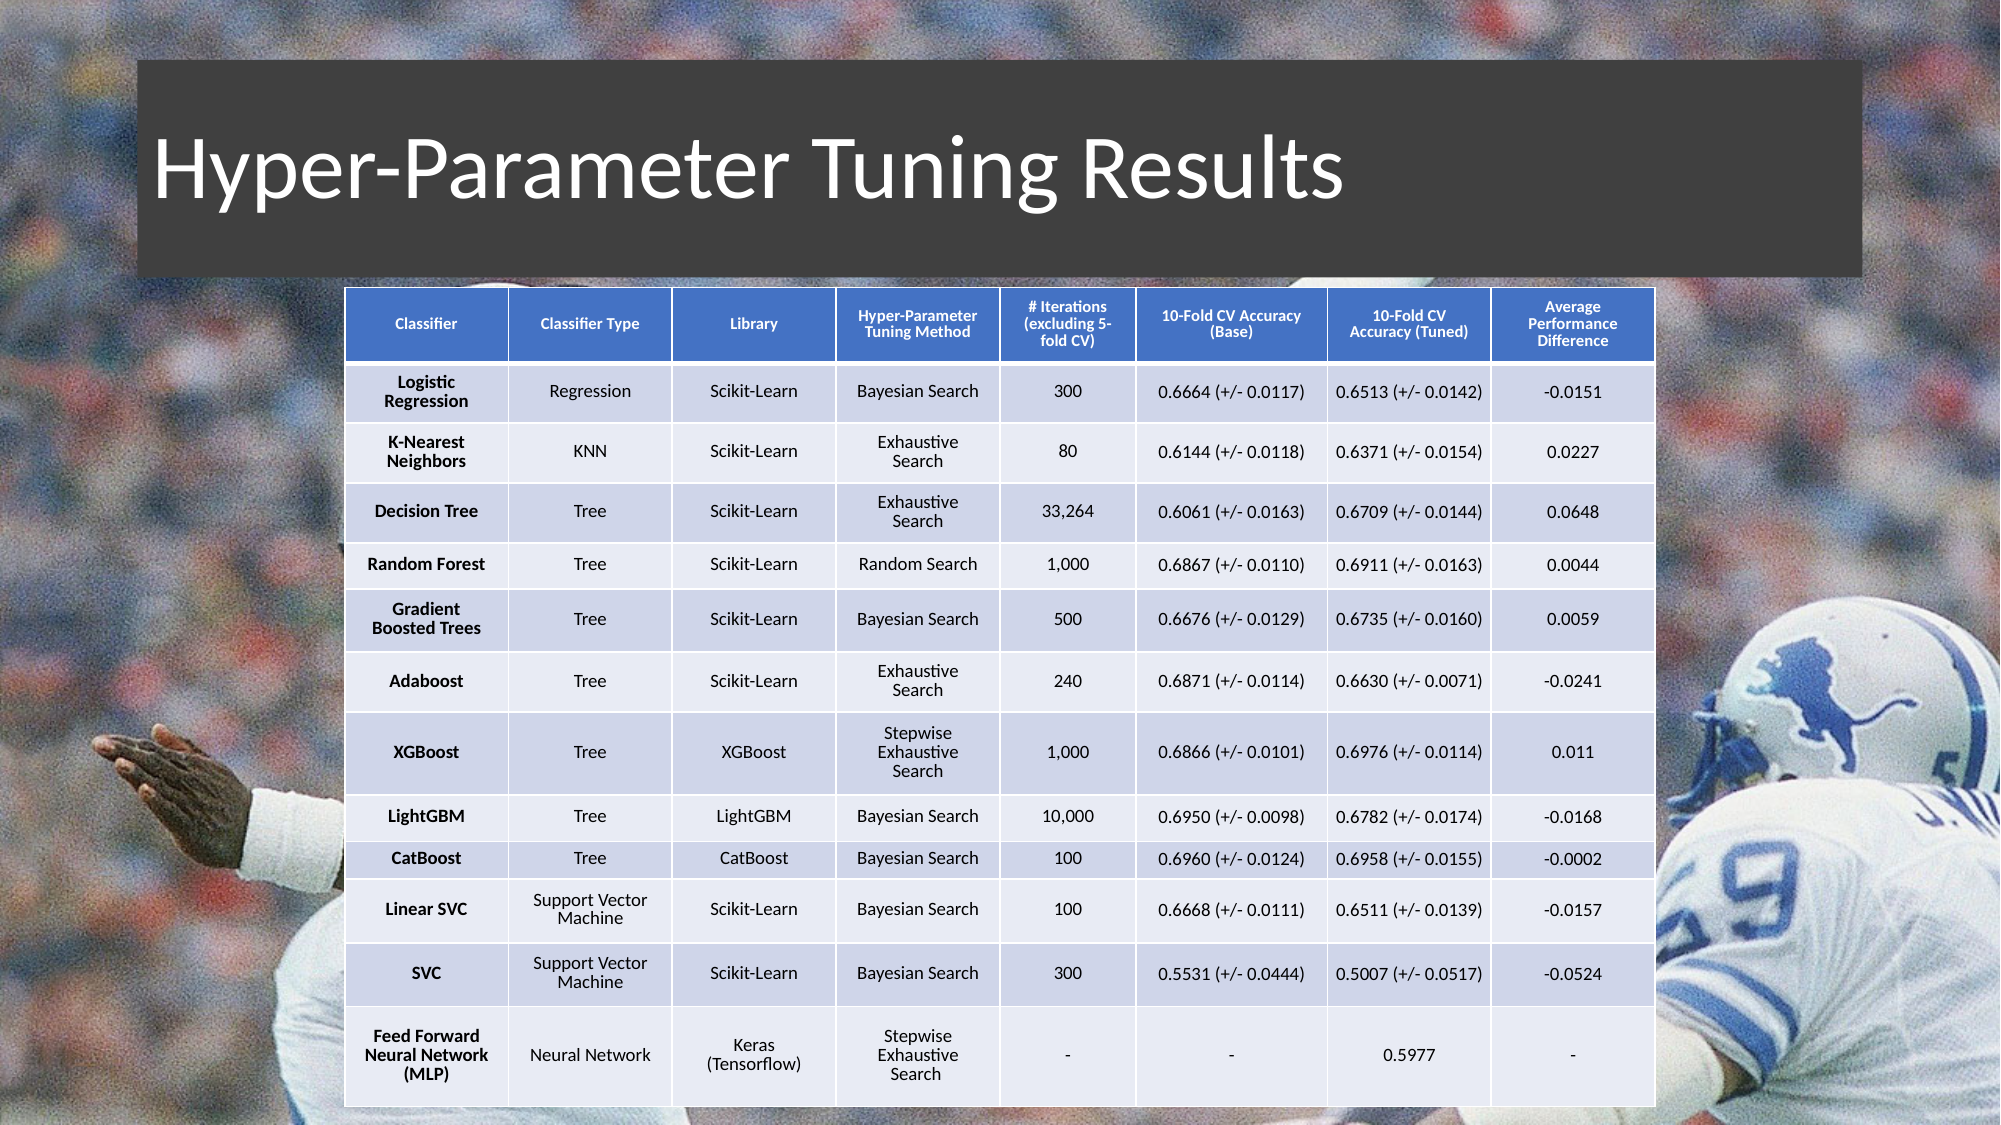

# Hyper-Parameter Tuning Results
| Classifier | Classifier Type | Library | Hyper-Parameter Tuning Method | # Iterations (excluding 5-fold CV) | 10-Fold CV Accuracy (Base) | 10-Fold CV Accuracy (Tuned) | Average Performance Difference |
| --- | --- | --- | --- | --- | --- | --- | --- |
| Logistic Regression | Regression | Scikit-Learn | Bayesian Search | 300 | 0.6664 (+/- 0.0117) | 0.6513 (+/- 0.0142) | -0.0151 |
| K-Nearest Neighbors | KNN | Scikit-Learn | Exhaustive Search | 80 | 0.6144 (+/- 0.0118) | 0.6371 (+/- 0.0154) | 0.0227 |
| Decision Tree | Tree | Scikit-Learn | Exhaustive Search | 33,264 | 0.6061 (+/- 0.0163) | 0.6709 (+/- 0.0144) | 0.0648 |
| Random Forest | Tree | Scikit-Learn | Random Search | 1,000 | 0.6867 (+/- 0.0110) | 0.6911 (+/- 0.0163) | 0.0044 |
| Gradient Boosted Trees | Tree | Scikit-Learn | Bayesian Search | 500 | 0.6676 (+/- 0.0129) | 0.6735 (+/- 0.0160) | 0.0059 |
| Adaboost | Tree | Scikit-Learn | Exhaustive Search | 240 | 0.6871 (+/- 0.0114) | 0.6630 (+/- 0.0071) | -0.0241 |
| XGBoost | Tree | XGBoost | Stepwise Exhaustive Search | 1,000 | 0.6866 (+/- 0.0101) | 0.6976 (+/- 0.0114) | 0.011 |
| LightGBM | Tree | LightGBM | Bayesian Search | 10,000 | 0.6950 (+/- 0.0098) | 0.6782 (+/- 0.0174) | -0.0168 |
| CatBoost | Tree | CatBoost | Bayesian Search | 100 | 0.6960 (+/- 0.0124) | 0.6958 (+/- 0.0155) | -0.0002 |
| Linear SVC | Support Vector Machine | Scikit-Learn | Bayesian Search | 100 | 0.6668 (+/- 0.0111) | 0.6511 (+/- 0.0139) | -0.0157 |
| SVC | Support Vector Machine | Scikit-Learn | Bayesian Search | 300 | 0.5531 (+/- 0.0444) | 0.5007 (+/- 0.0517) | -0.0524 |
| Feed Forward Neural Network (MLP) | Neural Network | Keras (Tensorflow) | Stepwise Exhaustive Search | - | - | 0.5977 | - |